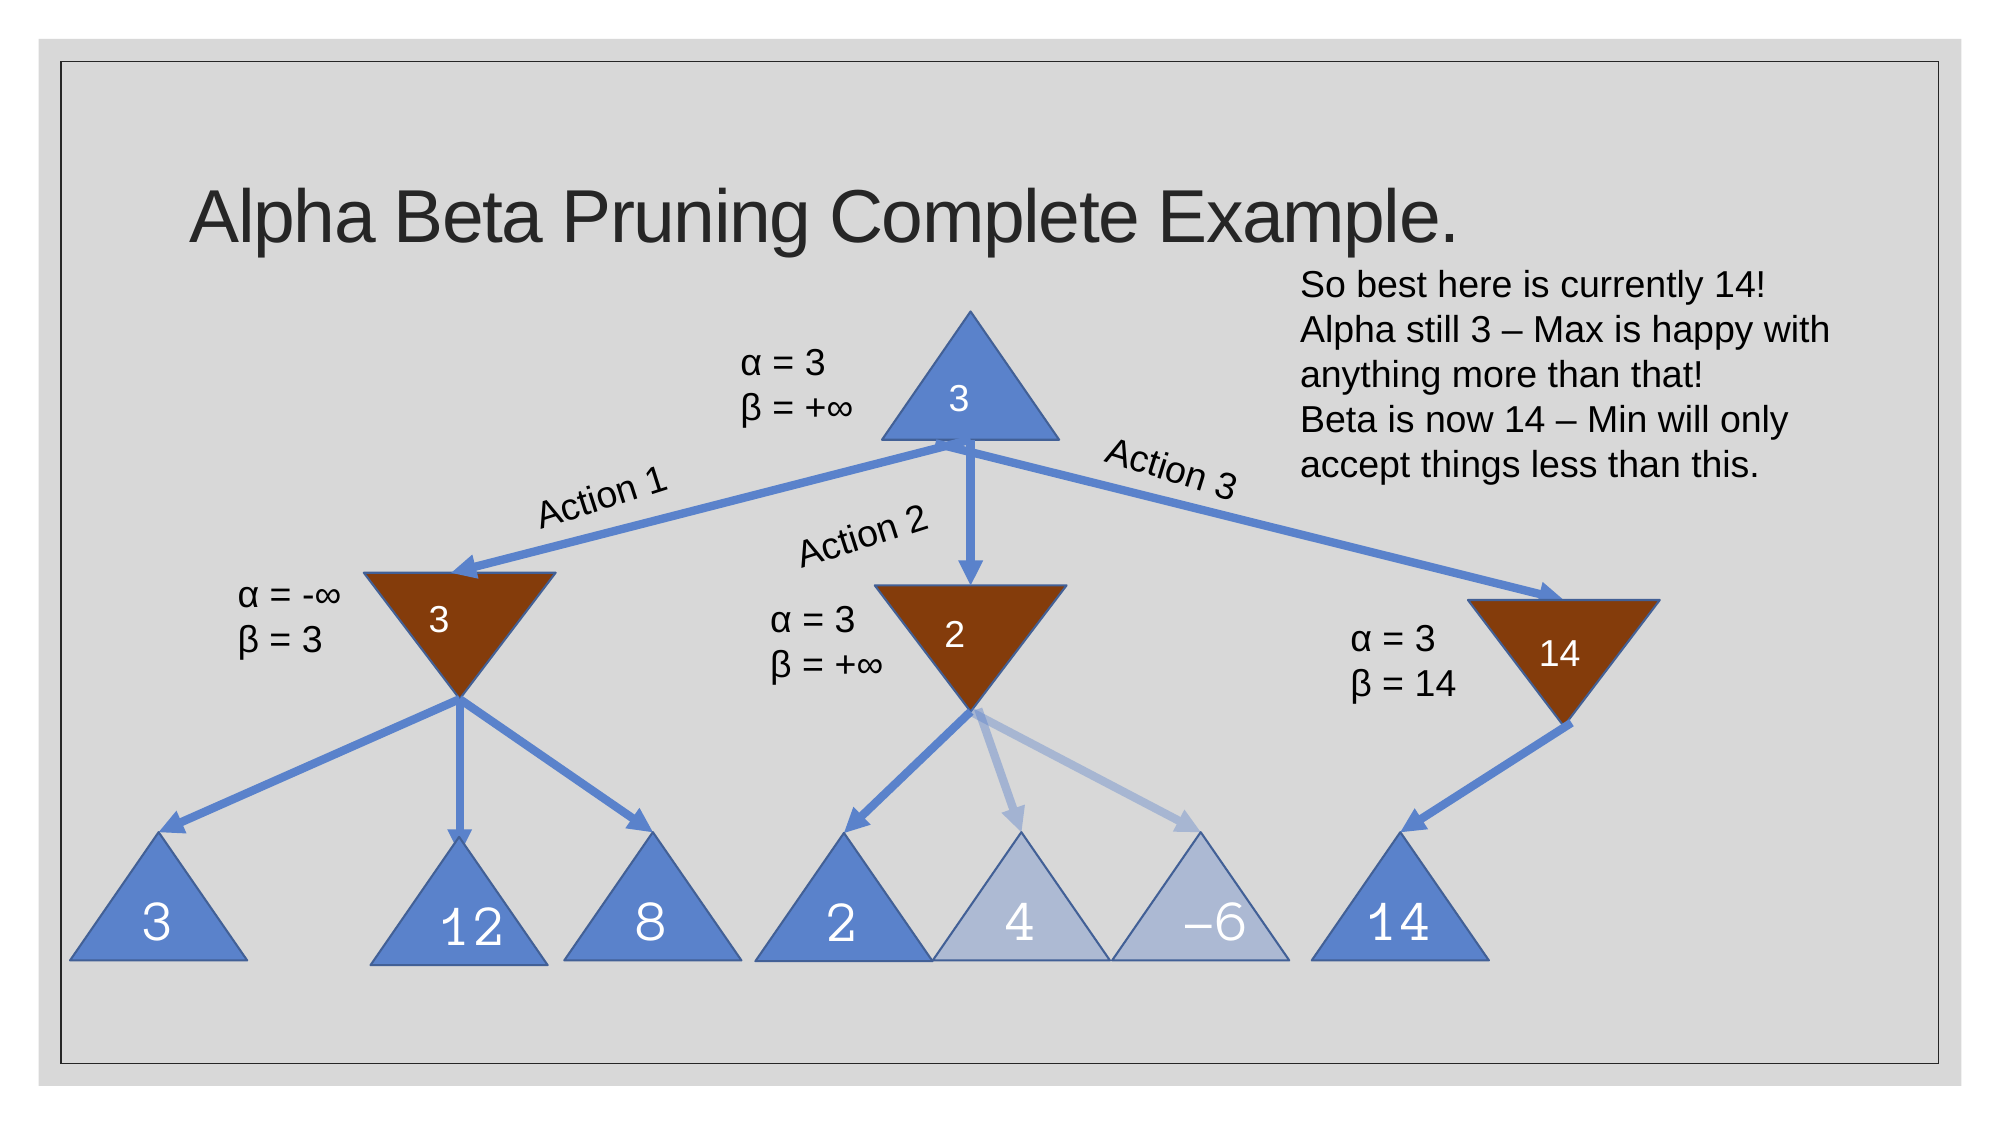

# Alpha Beta Pruning Complete Example.
So best here is currently 14!
Alpha still 3 – Max is happy with anything more than that!
Beta is now 14 – Min will only accept things less than this.

α = 3
β = +∞
3
Action 3
Action 1
Action 2
α = -∞
β = 3

3
α = 3
β = +∞

2
α = 3
β = 14
14

3

8

4

-6

14

2

12